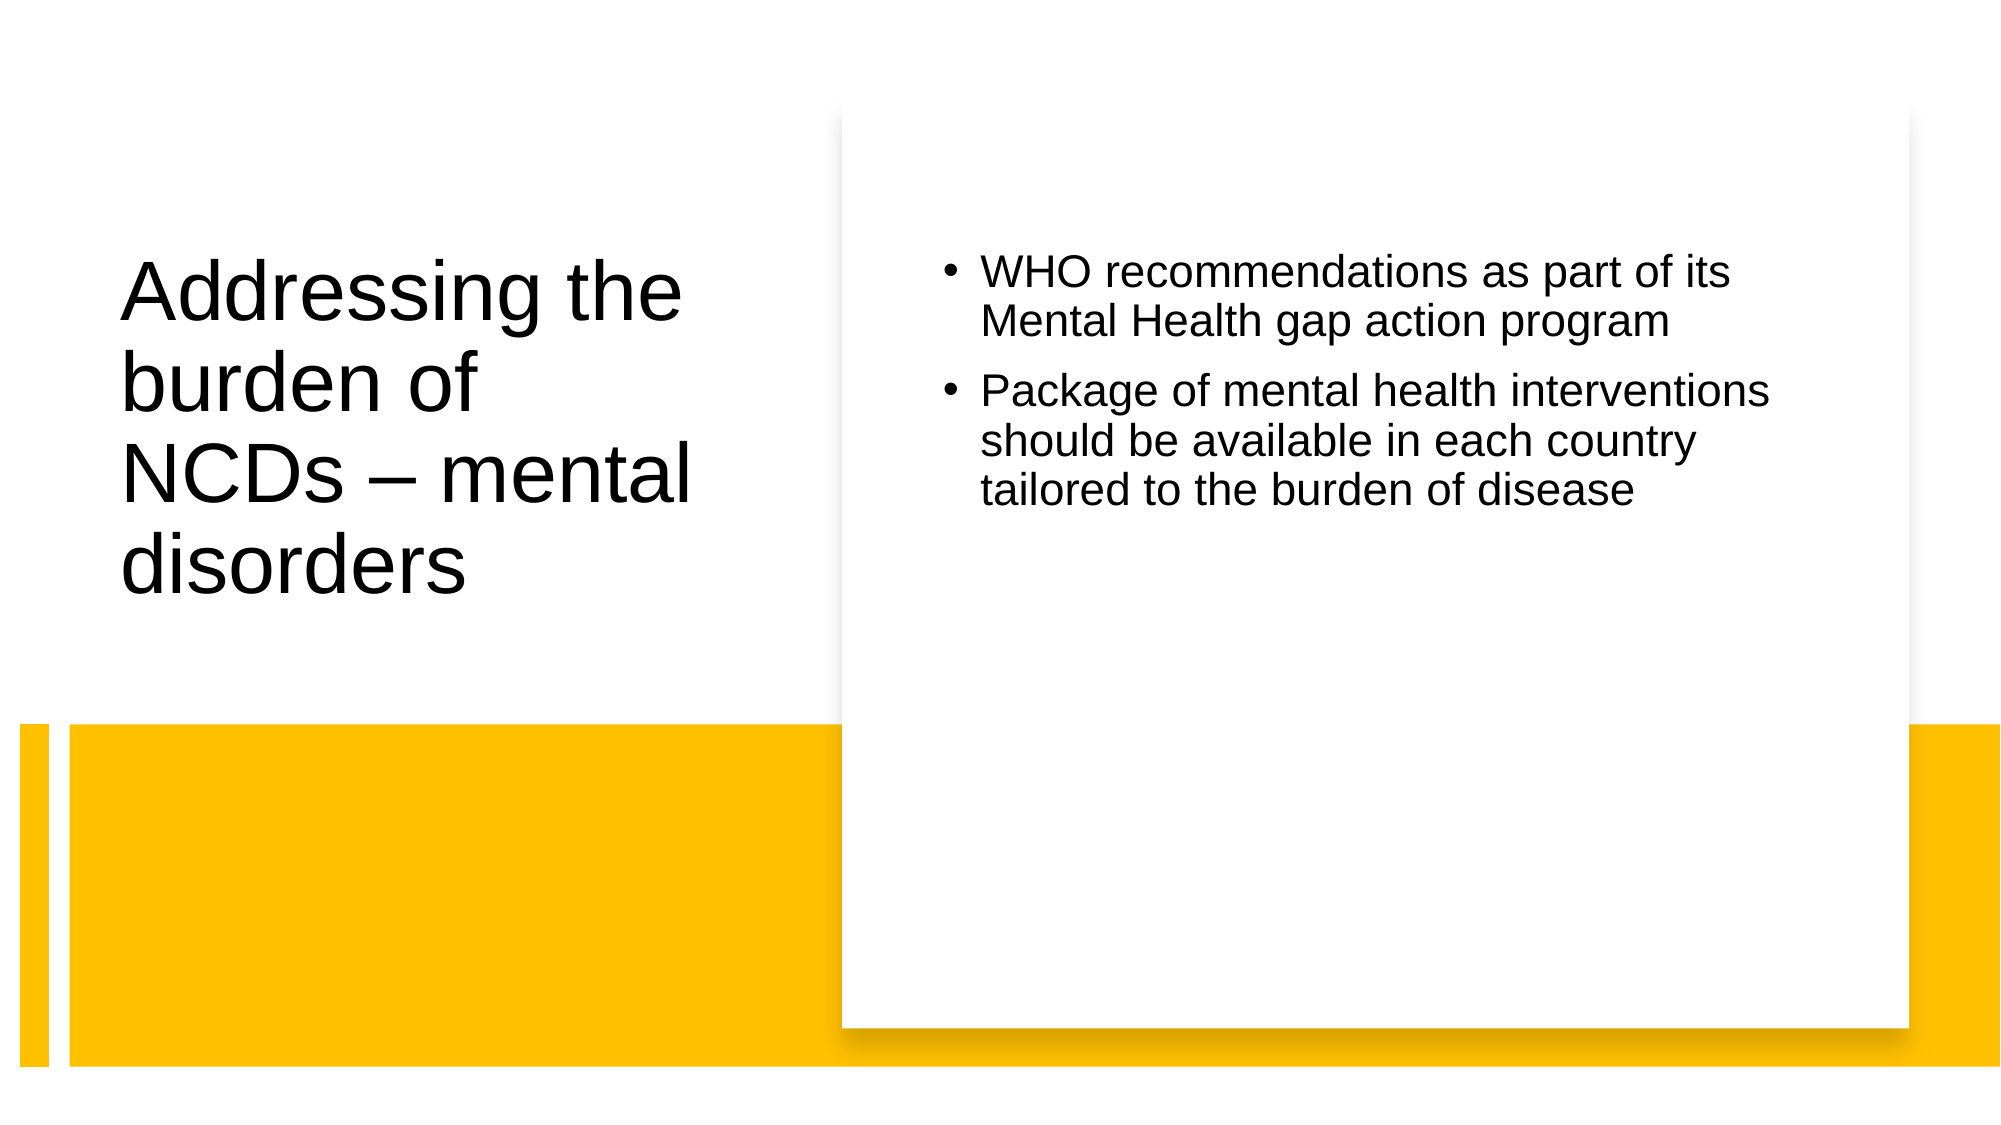

WHO recommendations as part of its Mental Health gap action program
Package of mental health interventions should be available in each country tailored to the burden of disease
# Addressing the burden of NCDs – mental disorders